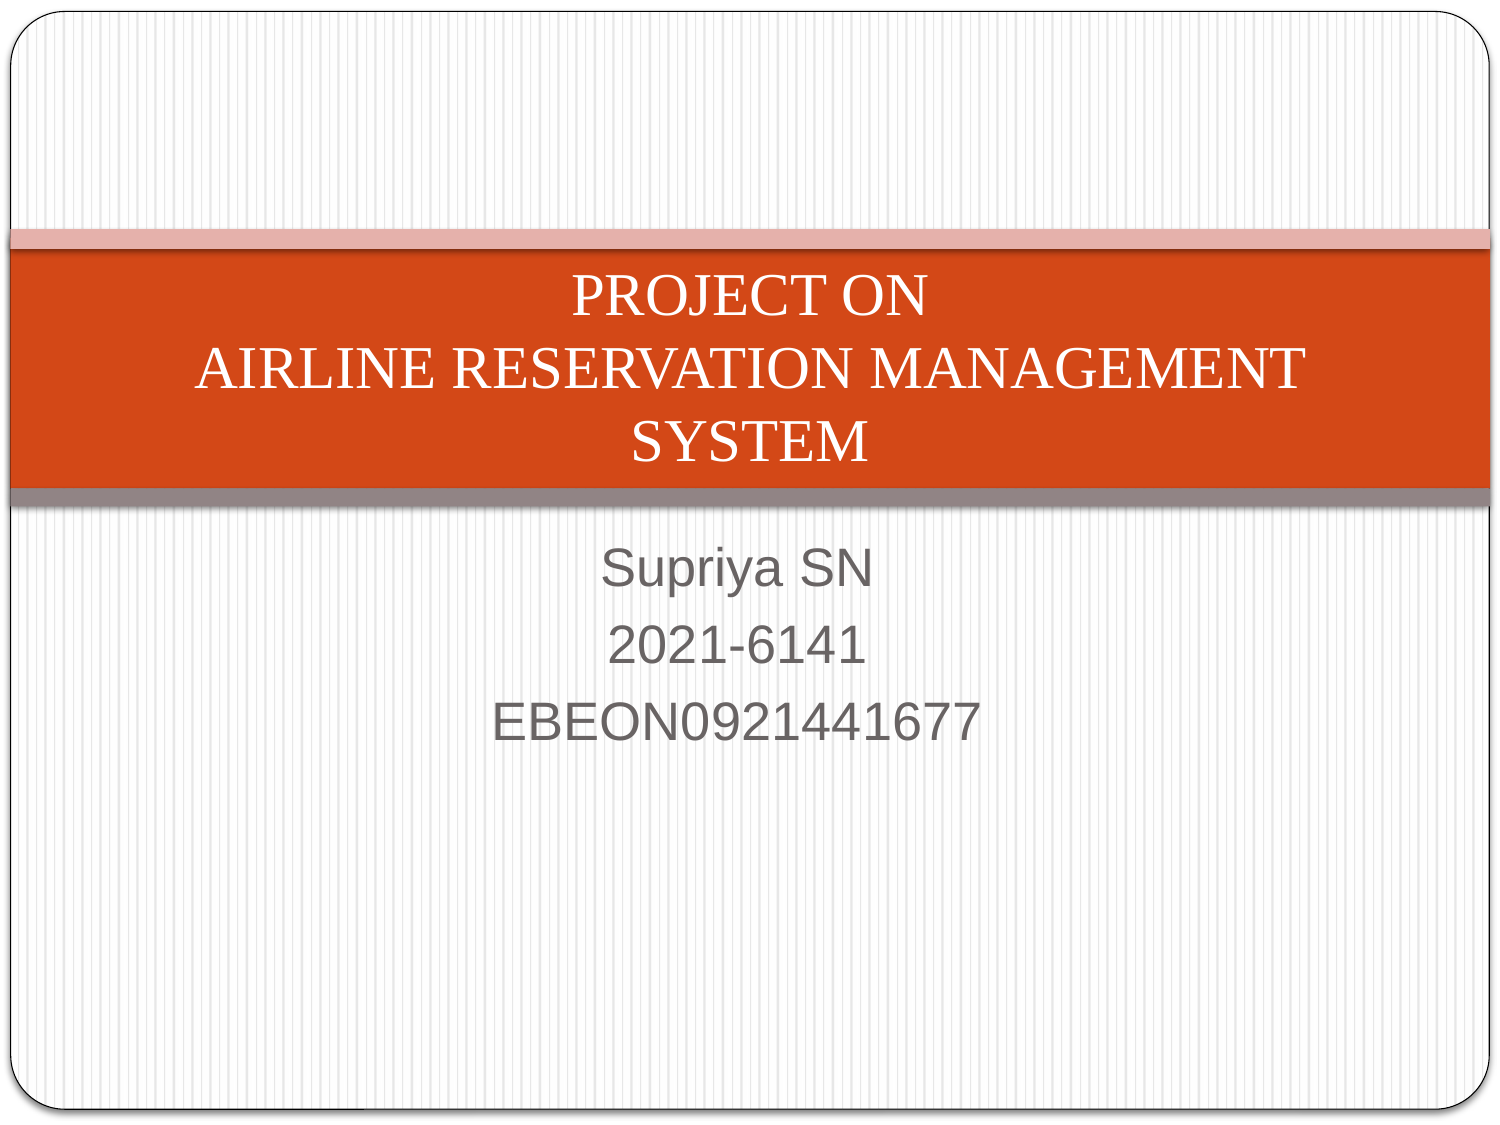

# PROJECT ON AIRLINE RESERVATION MANAGEMENT SYSTEM
Supriya SN
2021-6141
EBEON0921441677